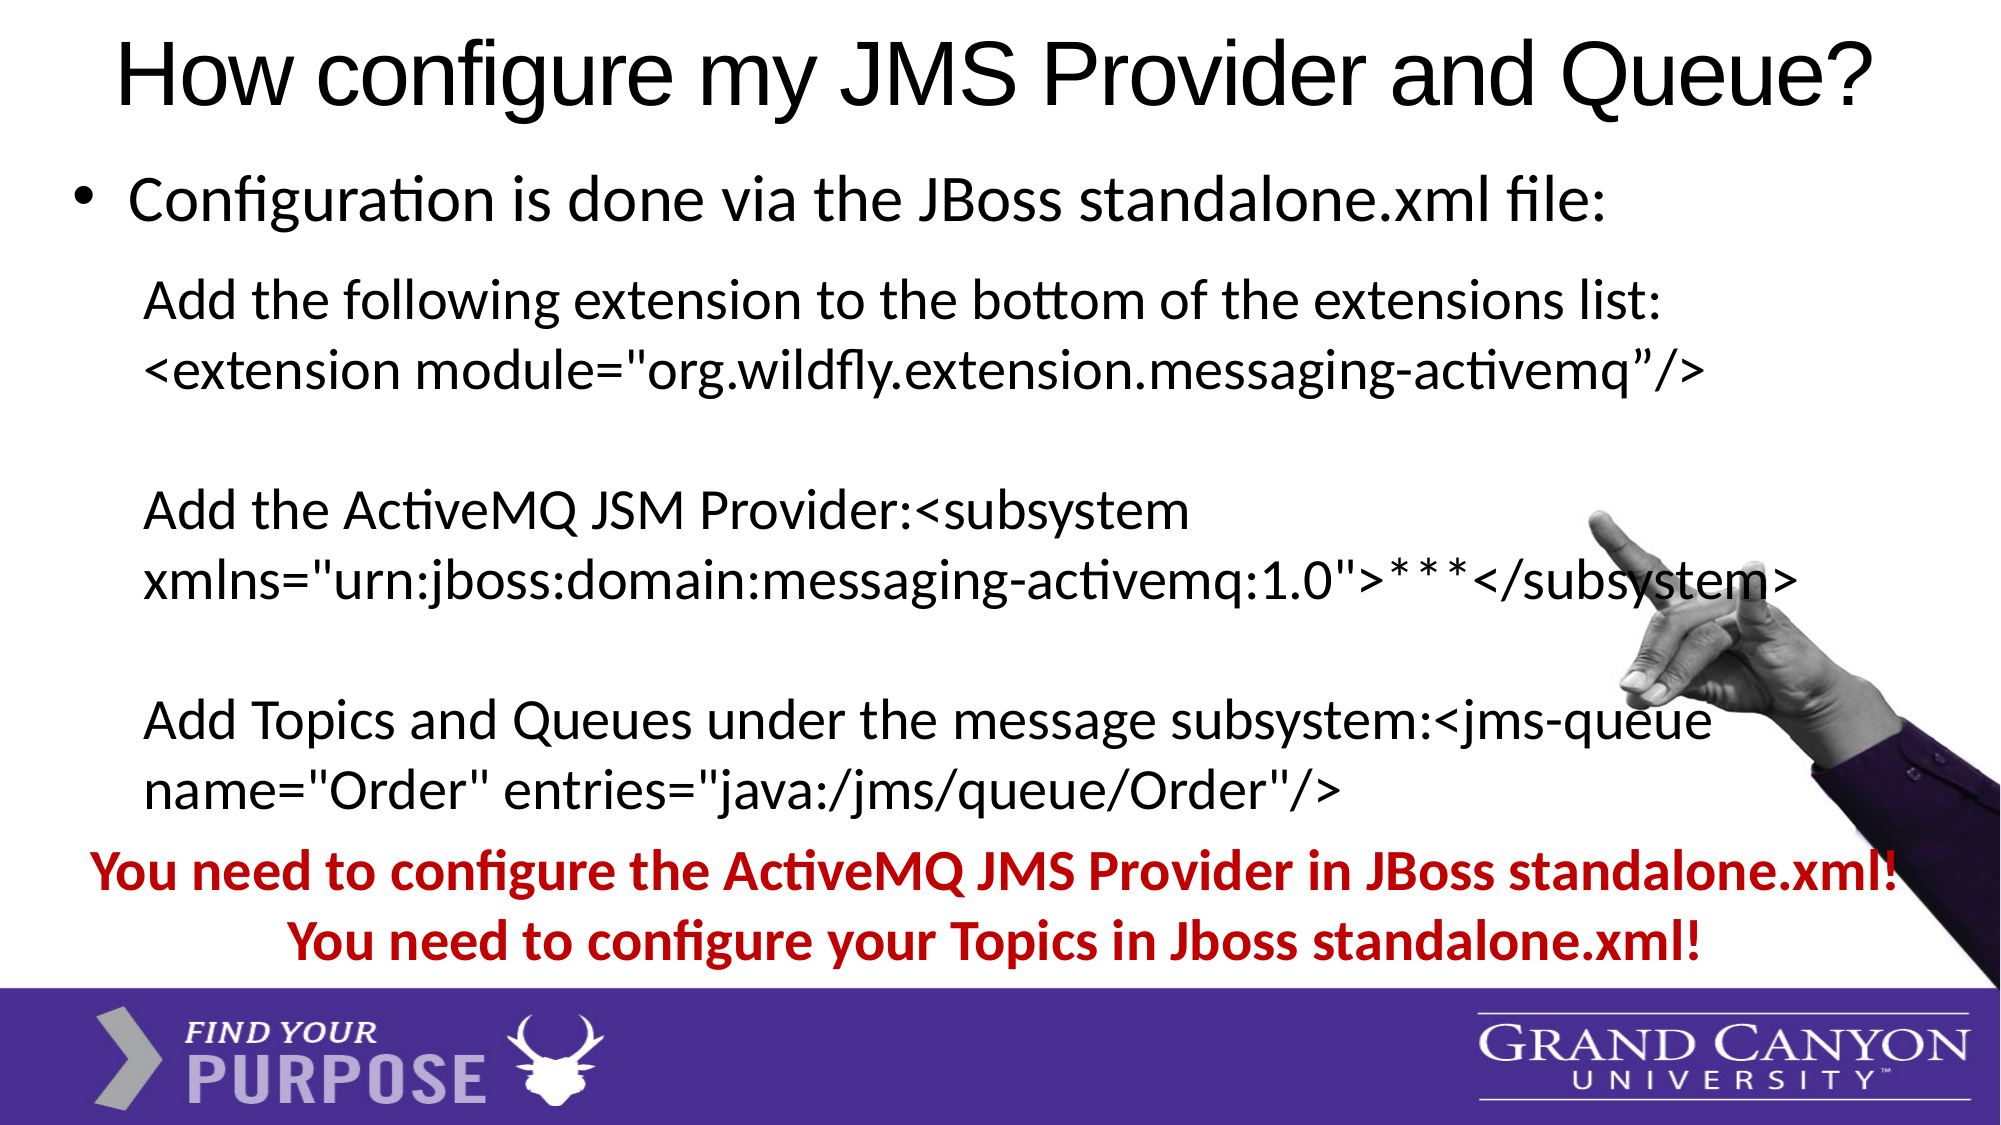

# How configure my JMS Provider and Queue?
Configuration is done via the JBoss standalone.xml file:
Add the following extension to the bottom of the extensions list:
<extension module="org.wildfly.extension.messaging-activemq”/>

Add the ActiveMQ JSM Provider:<subsystem xmlns="urn:jboss:domain:messaging-activemq:1.0">***</subsystem>

Add Topics and Queues under the message subsystem:<jms-queue name="Order" entries="java:/jms/queue/Order"/>
You need to configure the ActiveMQ JMS Provider in JBoss standalone.xml!
You need to configure your Topics in Jboss standalone.xml!